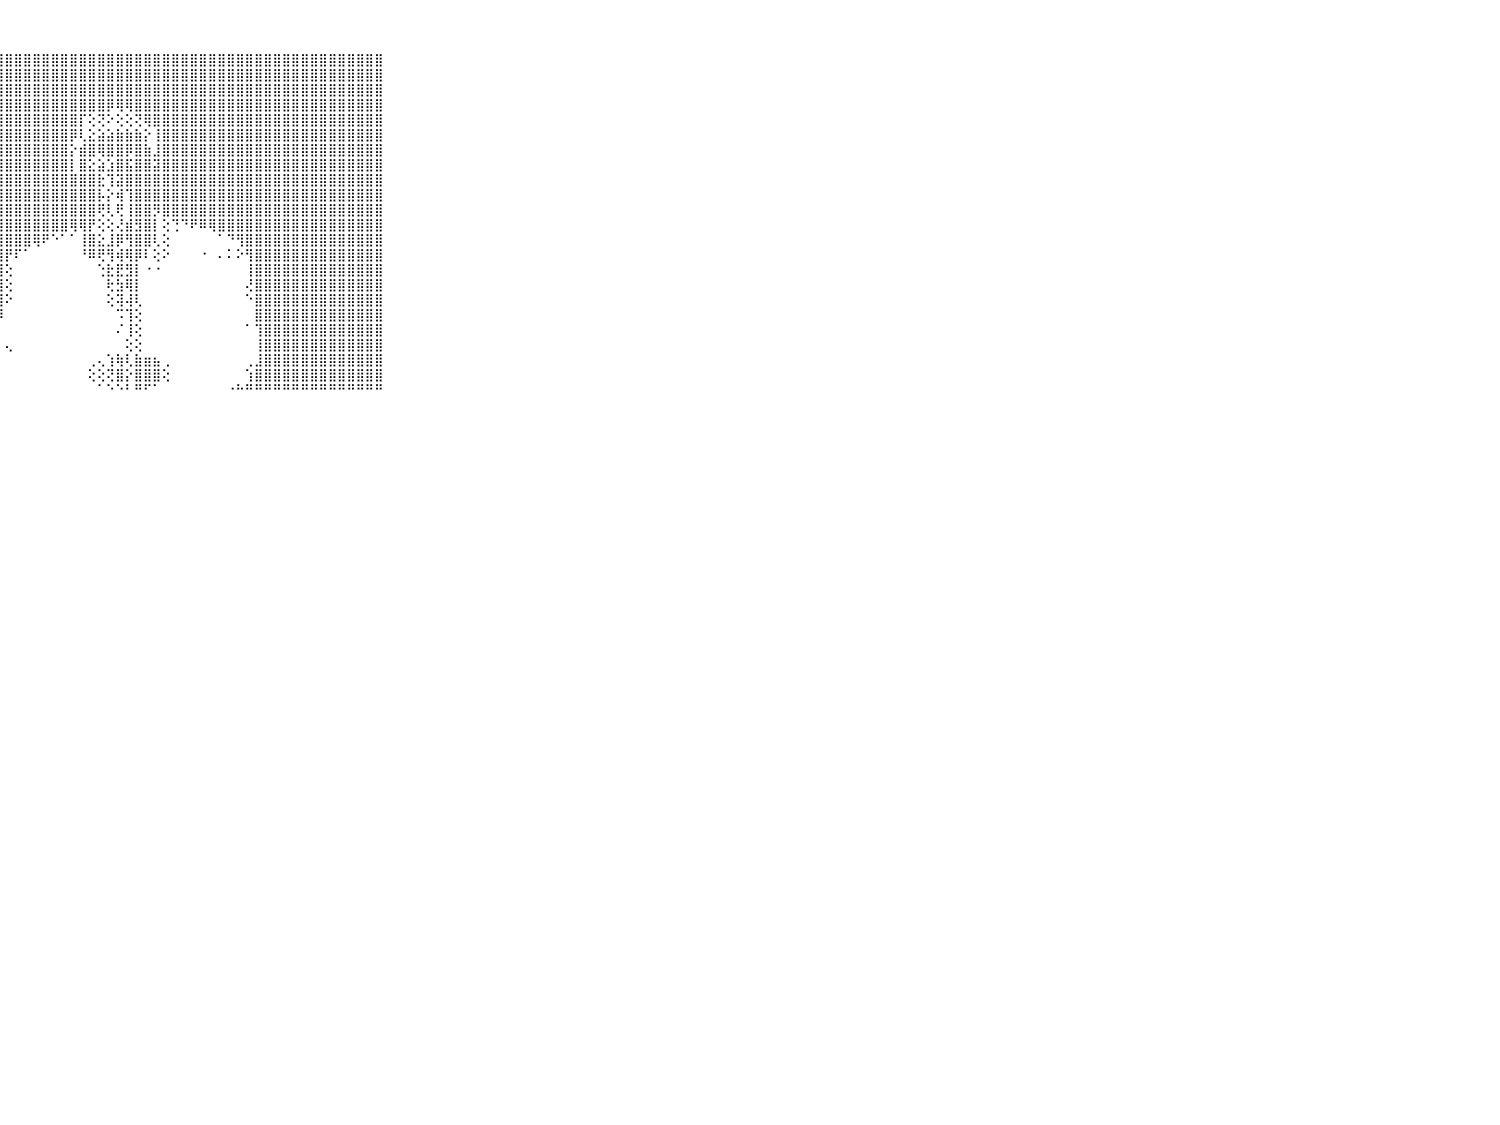

⠀⠀⠀⠀⠀⠀⠀⠀⠀⠀⠀⣿⣿⣿⣿⣿⣿⣿⣿⣿⣿⣿⣿⣿⣿⣿⣿⣿⣿⣿⣿⣿⣿⣿⣿⣿⣿⣿⣿⣿⣿⣿⣿⣿⣿⣿⣿⣿⣿⣿⣿⣿⣿⣿⣿⣿⣿⣿⣿⣿⣿⣿⣿⣿⣿⣿⣿⣿⣿⠀⠀⠀⠀⠀⠀⠀⠀⠀⠀⠀⠀
⠀⠀⠀⠀⠀⠀⠀⠀⠀⠀⠀⣿⣿⣿⣿⣿⣿⣿⣿⣿⣿⣿⣿⣿⣿⣿⣿⣿⣿⣿⣿⣿⣿⣿⣿⣿⣿⣿⣿⣿⣿⣿⣿⣿⣿⣿⣿⣿⣿⣿⣿⣿⣿⣿⣿⣿⣿⣿⣿⣿⣿⣿⣿⣿⣿⣿⣿⣿⣿⠀⠀⠀⠀⠀⠀⠀⠀⠀⠀⠀⠀
⠀⠀⠀⠀⠀⠀⠀⠀⠀⠀⠀⣿⣿⣿⣿⣿⣿⣿⣿⣿⣿⣿⣿⣿⣿⣿⣿⣿⣿⣿⣿⣿⣿⣿⣿⣿⣿⣿⣿⣿⣿⣿⣿⣿⣿⣿⣿⣿⣿⣿⣿⣿⣿⣿⣿⣿⣿⣿⣿⣿⣿⣿⣿⣿⣿⣿⣿⣿⣿⠀⠀⠀⠀⠀⠀⠀⠀⠀⠀⠀⠀
⠀⠀⠀⠀⠀⠀⠀⠀⠀⠀⠀⣿⣿⣿⣿⣿⣿⣿⣿⣿⣿⣿⣿⣿⣿⣿⣿⣿⣿⣿⣿⣿⣿⣿⣿⣿⣿⣿⣿⡿⢿⢿⣿⣿⣿⣿⣿⣿⣿⣿⣿⣿⣿⣿⣿⣿⣿⣿⣿⣿⣿⣿⣿⣿⣿⣿⣿⣿⣿⠀⠀⠀⠀⠀⠀⠀⠀⠀⠀⠀⠀
⠀⠀⠀⠀⠀⠀⠀⠀⠀⠀⠀⣿⣿⣿⣿⣿⣿⣿⣿⣿⣿⣿⣿⣿⣿⣿⣿⣿⣿⣿⣿⣿⣿⣿⣿⣿⡏⢕⢝⠕⢕⢕⢝⢿⣿⣿⣿⣿⣿⣿⣿⣿⣿⣿⣿⣿⣿⣿⣿⣿⣿⣿⣿⣿⣿⣿⣿⣿⣿⠀⠀⠀⠀⠀⠀⠀⠀⠀⠀⠀⠀
⠀⠀⠀⠀⠀⠀⠀⠀⠀⠀⠀⣿⣿⣿⣿⣿⣿⣿⣿⣿⣿⣿⣿⣿⣿⣿⣿⣿⣿⣿⣿⣿⣿⣿⣿⡿⢇⣕⣵⣵⣷⣷⣷⡕⢸⣿⣿⣿⣿⣿⣿⣿⣿⣿⣿⣿⣿⣿⣿⣿⣿⣿⣿⣿⣿⣿⣿⣿⣿⠀⠀⠀⠀⠀⠀⠀⠀⠀⠀⠀⠀
⠀⠀⠀⠀⠀⠀⠀⠀⠀⠀⠀⣿⣿⣿⣿⣿⣿⣿⣿⣿⣿⣿⣿⣿⣿⣿⣿⣿⣿⣿⣿⣿⣿⣿⣿⡕⣾⣿⢿⣿⣿⡿⣿⣷⣸⣿⣿⣿⣿⣿⣿⣿⣿⣿⣿⣿⣿⣿⣿⣿⣿⣿⣿⣿⣿⣿⣿⣿⣿⠀⠀⠀⠀⠀⠀⠀⠀⠀⠀⠀⠀
⠀⠀⠀⠀⠀⠀⠀⠀⠀⠀⠀⣿⣿⣿⣿⣿⣿⣿⣿⣿⣿⣿⣿⣿⣿⣿⣿⣿⣿⣿⣿⣿⣿⣿⣿⡇⣿⣕⣵⣱⣿⣯⣿⣿⣽⣿⣿⣿⣿⣿⣿⣿⣿⣿⣿⣿⣿⣿⣿⣿⣿⣿⣿⣿⣿⣿⣿⣿⣿⠀⠀⠀⠀⠀⠀⠀⠀⠀⠀⠀⠀
⠀⠀⠀⠀⠀⠀⠀⠀⠀⠀⠀⣿⣿⣿⣿⣿⣿⣿⣿⣿⣿⣿⣿⣿⣿⣿⣿⣿⣿⣿⣿⣿⣿⣿⣿⣿⣿⣿⣗⢹⣽⣿⣿⣿⣿⣿⣿⣿⣿⣿⣿⣿⣿⣿⣿⣿⣿⣿⣿⣿⣿⣿⣿⣿⣿⣿⣿⣿⣿⠀⠀⠀⠀⠀⠀⠀⠀⠀⠀⠀⠀
⠀⠀⠀⠀⠀⠀⠀⠀⠀⠀⠀⣿⣿⣿⣿⣿⣿⣿⣿⣿⣿⣿⣿⣿⣿⣿⣿⣿⣿⣿⣿⣿⣿⣿⣿⣿⣿⣿⡧⡕⢾⢹⣿⣿⣿⣿⣿⣿⣿⣿⣿⣿⣿⣿⣿⣿⣿⣿⣿⣿⣿⣿⣿⣿⣿⣿⣿⣿⣿⠀⠀⠀⠀⠀⠀⠀⠀⠀⠀⠀⠀
⠀⠀⠀⠀⠀⠀⠀⠀⠀⠀⠀⣿⣿⣿⣿⣿⣿⣿⣿⣿⣿⣿⣿⣿⣿⣿⣿⣿⣿⣿⣿⣿⣿⣿⣿⣿⣿⣿⢟⢇⢟⢸⣿⣿⡻⣿⣿⣿⣿⣿⣿⣿⣿⣿⣿⣿⣿⣿⣿⣿⣿⣿⣿⣿⣿⣿⣿⣿⣿⠀⠀⠀⠀⠀⠀⠀⠀⠀⠀⠀⠀
⠀⠀⠀⠀⠀⠀⠀⠀⠀⠀⠀⣿⣿⣿⣿⣿⣿⣿⣿⣿⣿⣿⣿⣿⣿⣿⣿⣿⣿⣿⣿⣿⣿⣿⣿⢿⢿⡟⢕⢕⢜⣾⣻⣿⡇⢕⢙⠙⠟⠿⢿⣿⣿⣿⣿⣿⣿⣿⣿⣿⣿⣿⣿⣿⣿⣿⣿⣿⣿⠀⠀⠀⠀⠀⠀⠀⠀⠀⠀⠀⠀
⠀⠀⠀⠀⠀⠀⠀⠀⠀⠀⠀⣿⣿⣿⣿⣿⣿⣿⣿⣿⣿⣿⣿⣿⣿⣿⣿⣿⣿⣿⣿⢿⠟⠑⠁⠁⢸⣿⣕⣸⡿⢻⣿⣿⢇⢕⠀⠀⠀⠀⠀⠁⠙⢻⣿⣿⣿⣿⣿⣿⣿⣿⣿⣿⣿⣿⣿⣿⣿⠀⠀⠀⠀⠀⠀⠀⠀⠀⠀⠀⠀
⠀⠀⠀⠀⠀⠀⠀⠀⠀⠀⠀⣿⣿⣿⣿⣿⣿⣿⣿⣿⣿⣿⣿⣿⣿⣿⣿⣿⡟⠏⠁⠀⠀⠀⠀⠀⠘⠿⢟⢻⢾⢿⡿⠇⢕⠕⠀⠀⠀⠐⠀⠄⠅⠕⢻⣿⣿⣿⣿⣿⣿⣿⣿⣿⣿⣿⣿⣿⣿⠀⠀⠀⠀⠀⠀⠀⠀⠀⠀⠀⠀
⠀⠀⠀⠀⠀⠀⠀⠀⠀⠀⠀⣿⣿⣿⣿⣿⣿⣿⣿⣿⣿⣿⣿⣿⣿⣿⣿⣿⢕⠀⠀⠀⠀⠀⠀⠀⠀⠀⢑⣗⣟⣻⡇⠐⠐⠀⠀⠀⠀⠀⠀⠀⠀⠀⢸⣿⣿⣿⣿⣿⣿⣿⣿⣿⣿⣿⣿⣿⣿⠀⠀⠀⠀⠀⠀⠀⠀⠀⠀⠀⠀
⠀⠀⠀⠀⠀⠀⠀⠀⠀⠀⠀⣿⣿⣿⣿⣿⣿⣿⣿⣿⣿⣿⣿⣿⣿⣿⣿⣿⢕⠀⠀⠀⠀⠀⠀⠀⠀⠀⠀⢗⣳⢿⡇⠀⠀⠀⠀⠀⠀⠀⠀⠀⠀⠀⢜⣿⣿⣿⣿⣿⣿⣿⣿⣿⣿⣿⣿⣿⣿⠀⠀⠀⠀⠀⠀⠀⠀⠀⠀⠀⠀
⠀⠀⠀⠀⠀⠀⠀⠀⠀⠀⠀⣿⣿⣿⣿⣿⣿⣿⣿⣿⣿⣿⣿⣿⣿⣿⣿⣿⠕⠀⠀⠀⠀⠀⠀⠀⠀⠀⠀⢕⢽⢼⢇⠀⠀⠀⠀⠀⠀⠀⠀⠀⠀⠀⠑⣿⣿⣿⣿⣿⣿⣿⣿⣿⣿⣿⣿⣿⣿⠀⠀⠀⠀⠀⠀⠀⠀⠀⠀⠀⠀
⠀⠀⠀⠀⠀⠀⠀⠀⠀⠀⠀⣿⣿⣿⣿⣿⣿⣿⣿⣿⣿⣿⣿⣿⣿⣿⣿⡿⠀⠀⠀⠀⠀⠀⠀⠀⠀⠀⠀⠀⠩⢹⢕⠀⠀⠀⠀⠀⠀⠀⠀⠀⠀⠀⠀⣿⣿⣿⣿⣿⣿⣿⣿⣿⣿⣿⣿⣿⣿⠀⠀⠀⠀⠀⠀⠀⠀⠀⠀⠀⠀
⠀⠀⠀⠀⠀⠀⠀⠀⠀⠀⠀⣿⣿⣿⣿⣿⣿⣿⣿⣿⣿⣿⣿⣿⣿⣿⣿⡇⠀⠀⠀⠀⠀⠀⠀⠀⠀⠀⠀⠀⠌⢸⢕⠀⠀⠀⠀⠀⠀⠀⠀⠀⠀⠀⠁⢹⣿⣿⣿⣿⣿⣿⣿⣿⣿⣿⣿⣿⣿⠀⠀⠀⠀⠀⠀⠀⠀⠀⠀⠀⠀
⠀⠀⠀⠀⠀⠀⠀⠀⠀⠀⠀⣿⣿⣿⣿⣿⣿⣿⣿⣿⣿⣿⣿⣿⣿⣿⡟⠇⢄⠀⠀⠀⠀⠀⠀⠀⠀⠀⠀⠀⠀⢕⢕⠀⠀⠀⠀⠀⠀⠀⠀⠀⠀⠀⠀⢸⣿⣿⣿⣿⣿⣿⣿⣿⣿⣿⣿⣿⣿⠀⠀⠀⠀⠀⠀⠀⠀⠀⠀⠀⠀
⠀⠀⠀⠀⠀⠀⠀⠀⠀⠀⠀⣿⣿⣿⣿⣿⣿⣿⣿⣿⣿⣿⣿⣿⣿⡿⢇⠀⠀⠀⠀⠀⠀⠀⠀⠀⠀⢀⢄⢱⢷⢇⣷⣶⣦⢀⠀⠀⠀⠀⠀⠀⠀⠀⢀⣸⣿⣿⣿⣿⣿⣿⣿⣿⣿⣿⣿⣿⣿⠀⠀⠀⠀⠀⠀⠀⠀⠀⠀⠀⠀
⠀⠀⠀⠀⠀⠀⠀⠀⠀⠀⠀⣿⣿⣿⣿⣿⣿⣿⣿⣿⣿⣿⣿⢝⠑⠑⠀⠀⠀⠀⠀⠀⠀⠀⠀⠀⠀⢕⢕⢝⣿⡕⣿⣿⣿⢕⠀⠀⠀⠀⠀⠀⠀⠀⢱⣿⣿⣿⣿⣿⣿⣿⣿⣿⣿⣿⣿⣿⣿⠀⠀⠀⠀⠀⠀⠀⠀⠀⠀⠀⠀
⠀⠀⠀⠀⠀⠀⠀⠀⠀⠀⠀⠛⠛⠛⠛⠛⠛⠛⠛⠛⠛⠛⠛⠛⠃⠀⠀⠀⠀⠀⠀⠀⠀⠀⠀⠀⠀⠀⠁⠑⠑⠃⠛⠋⠁⠀⠀⠀⠀⠀⠀⠀⠐⠓⠛⠛⠛⠛⠛⠛⠛⠛⠛⠛⠛⠛⠛⠛⠛⠀⠀⠀⠀⠀⠀⠀⠀⠀⠀⠀⠀